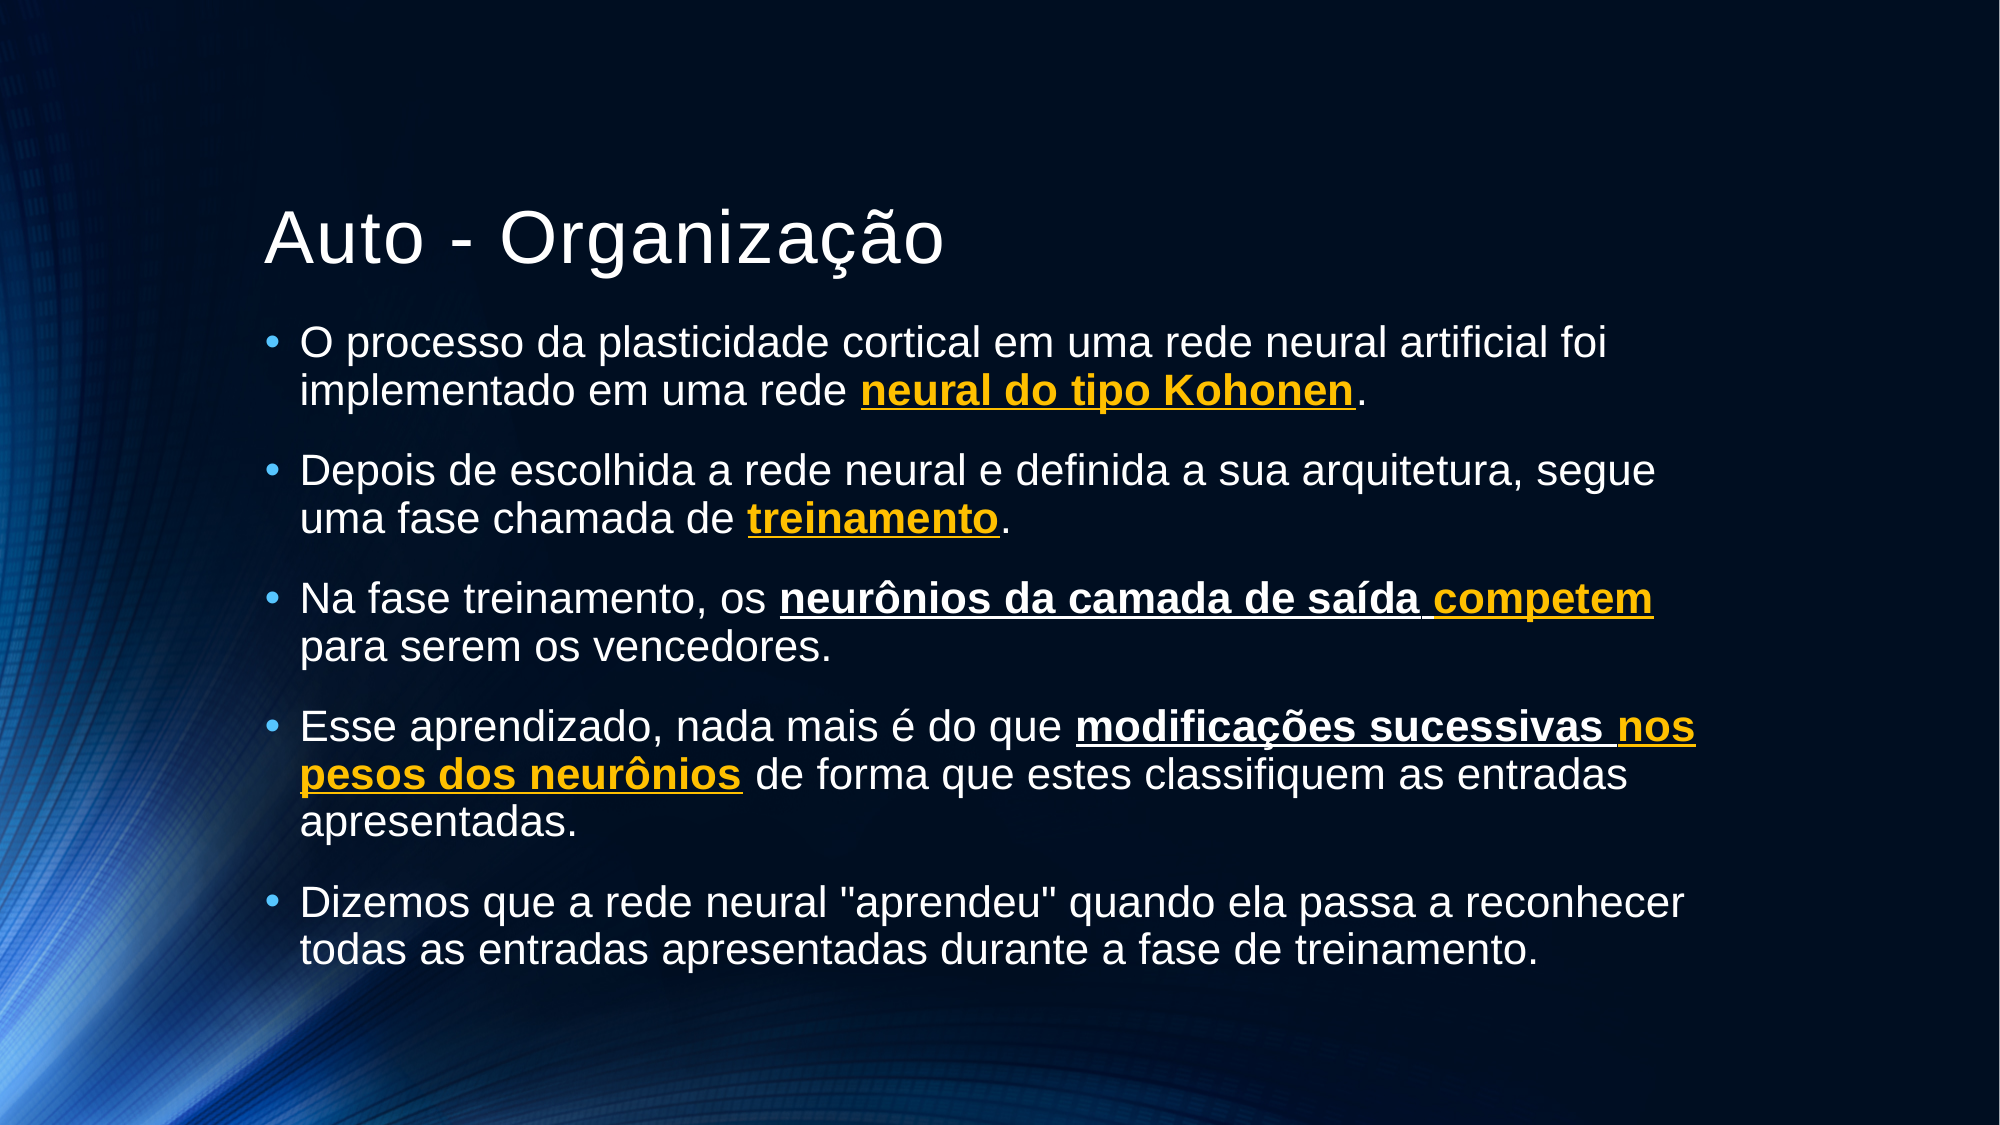

# Auto - Organização
O processo da plasticidade cortical em uma rede neural artificial foi implementado em uma rede neural do tipo Kohonen.
Depois de escolhida a rede neural e definida a sua arquitetura, segue uma fase chamada de treinamento.
Na fase treinamento, os neurônios da camada de saída competem para serem os vencedores.
Esse aprendizado, nada mais é do que modificações sucessivas nos pesos dos neurônios de forma que estes classifiquem as entradas apresentadas.
Dizemos que a rede neural "aprendeu" quando ela passa a reconhecer todas as entradas apresentadas durante a fase de treinamento.